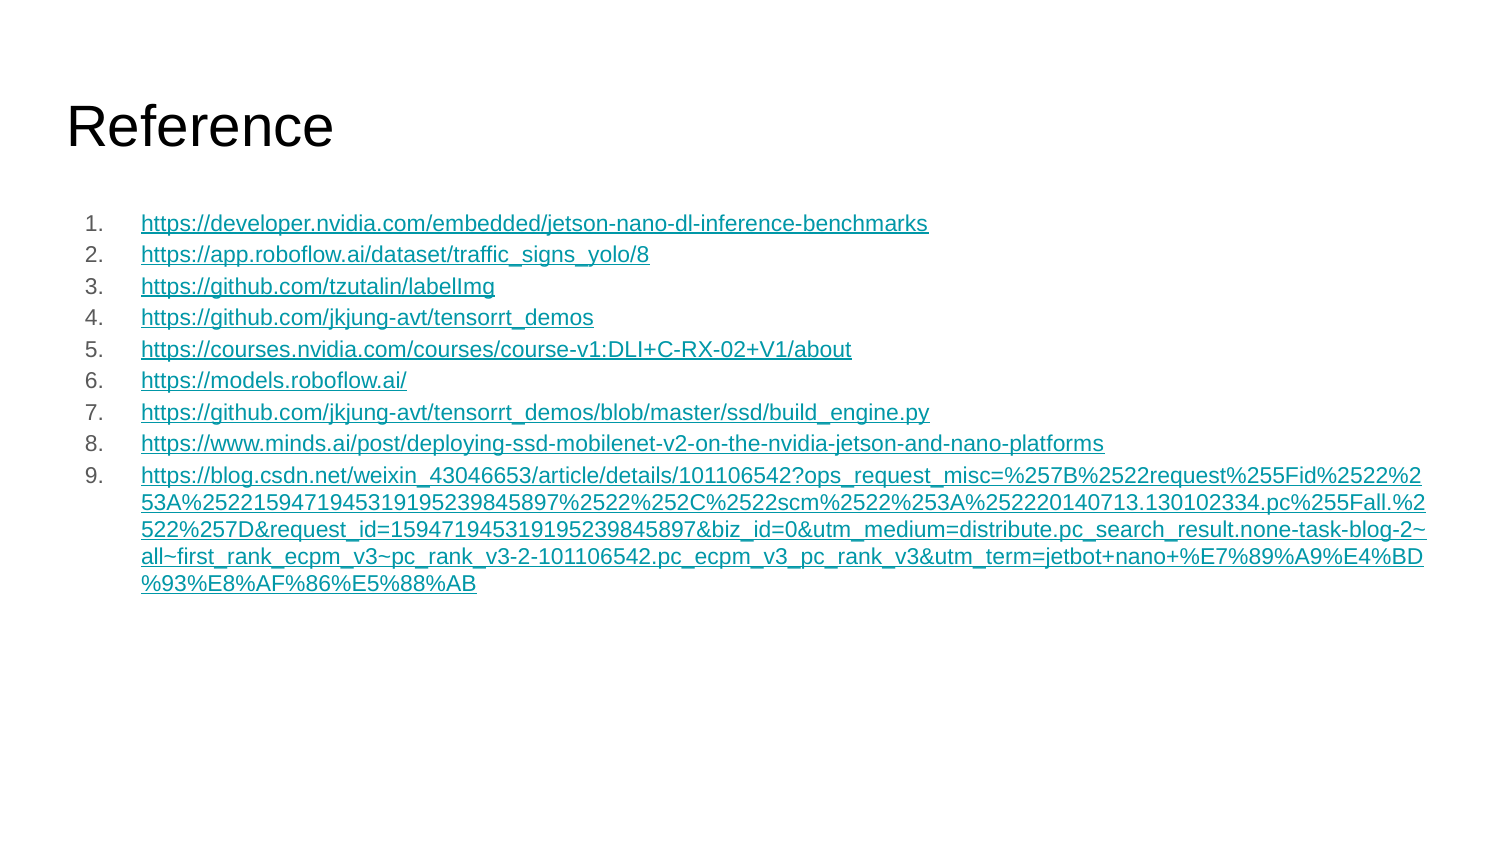

# Reference
https://developer.nvidia.com/embedded/jetson-nano-dl-inference-benchmarks
https://app.roboflow.ai/dataset/traffic_signs_yolo/8
https://github.com/tzutalin/labelImg
https://github.com/jkjung-avt/tensorrt_demos
https://courses.nvidia.com/courses/course-v1:DLI+C-RX-02+V1/about
https://models.roboflow.ai/
https://github.com/jkjung-avt/tensorrt_demos/blob/master/ssd/build_engine.py
https://www.minds.ai/post/deploying-ssd-mobilenet-v2-on-the-nvidia-jetson-and-nano-platforms
https://blog.csdn.net/weixin_43046653/article/details/101106542?ops_request_misc=%257B%2522request%255Fid%2522%253A%2522159471945319195239845897%2522%252C%2522scm%2522%253A%252220140713.130102334.pc%255Fall.%2522%257D&request_id=159471945319195239845897&biz_id=0&utm_medium=distribute.pc_search_result.none-task-blog-2~all~first_rank_ecpm_v3~pc_rank_v3-2-101106542.pc_ecpm_v3_pc_rank_v3&utm_term=jetbot+nano+%E7%89%A9%E4%BD%93%E8%AF%86%E5%88%AB